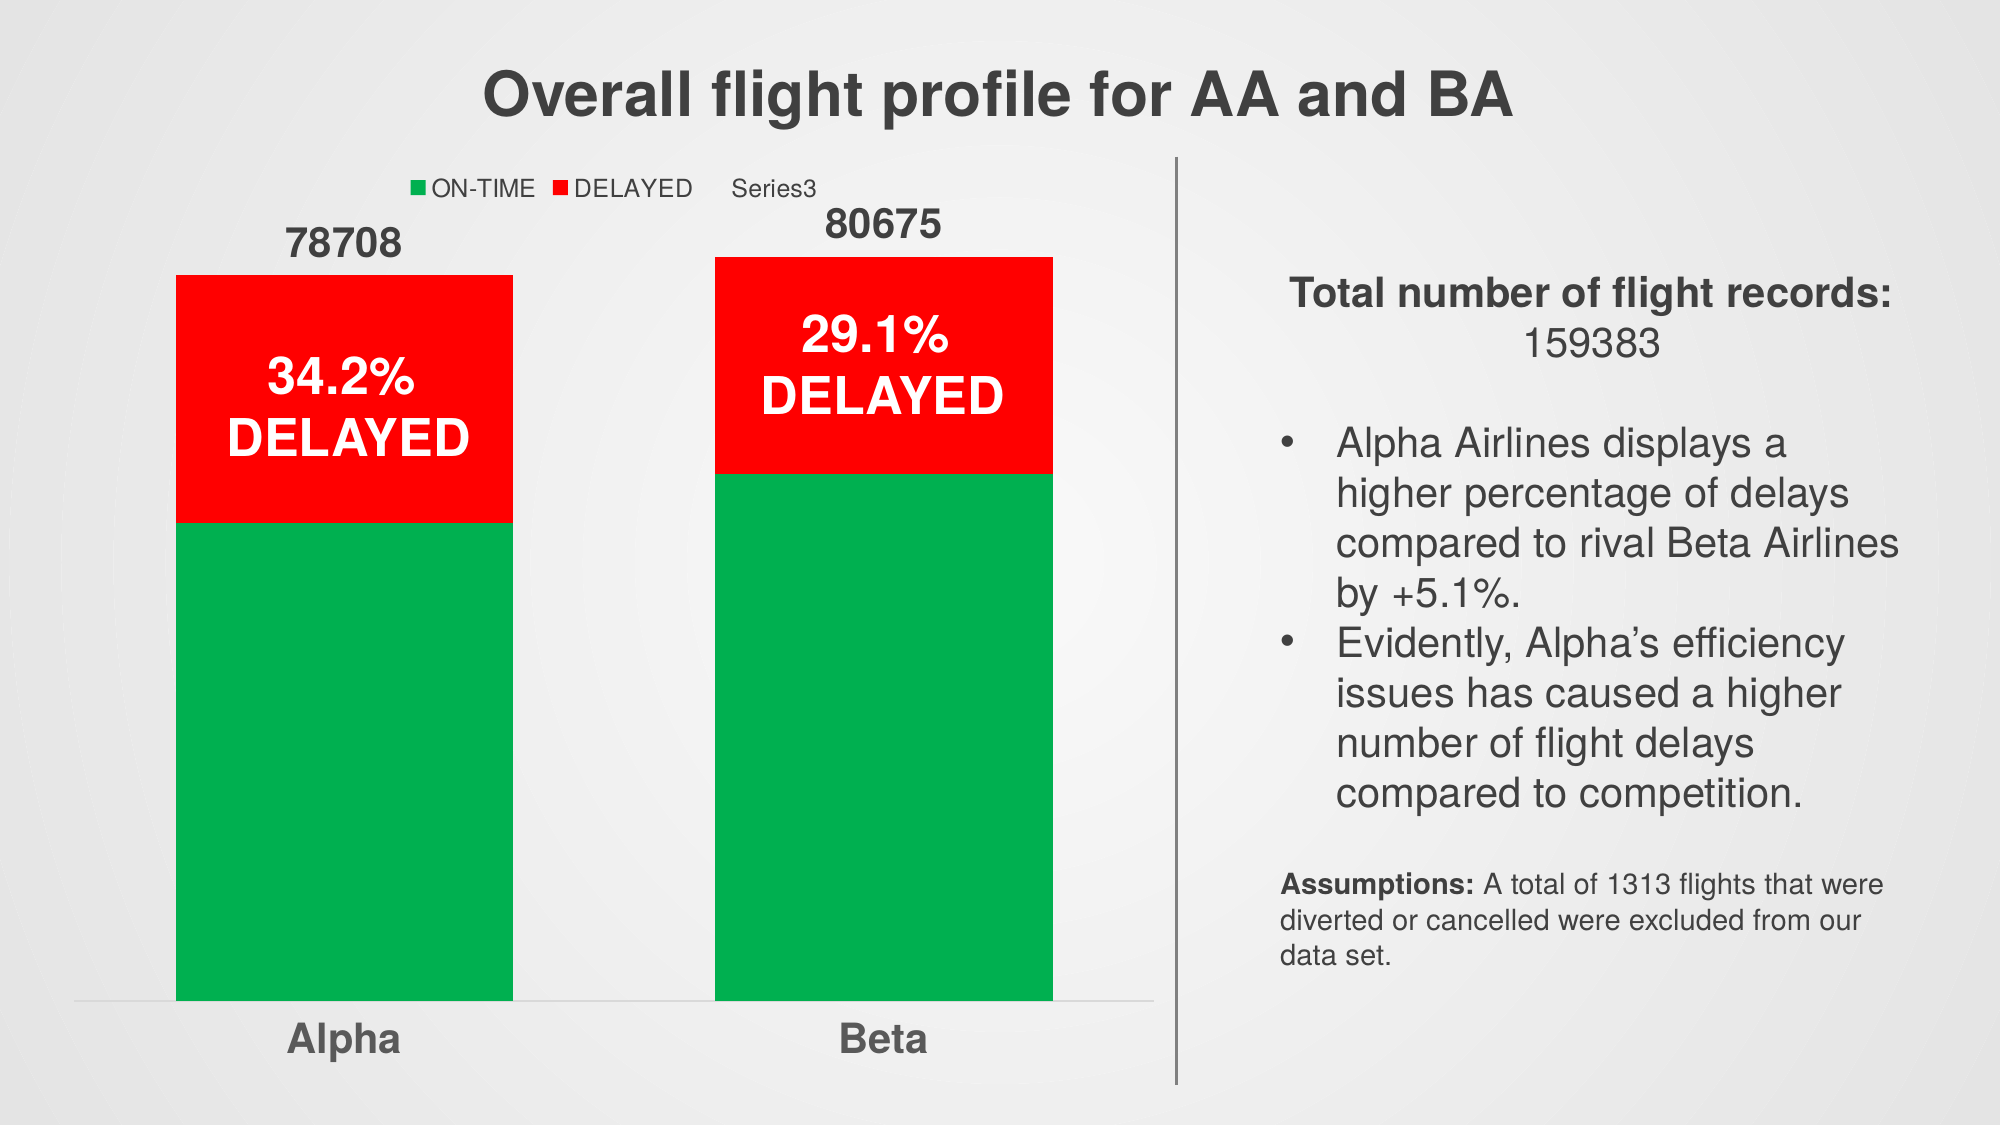

Overall flight profile for AA and BA

### Chart

| Category | ON-TIME | DELAYED |  |
|---|---|---|---|
| Alpha | 51806.0 | 26902.0 | 78708.0 |
| Beta | 57197.00000000001 | 23478.000000000004 | 80675.0 |
Total number of flight records:
159383

Alpha Airlines displays a higher percentage of delays compared to rival Beta Airlines by +5.1%.
Evidently, Alpha’s efficiency issues has caused a higher number of flight delays compared to competition.

Assumptions: A total of 1313 flights that were diverted or cancelled were excluded from our data set.

29.1%
DELAYED
34.2%
DELAYED